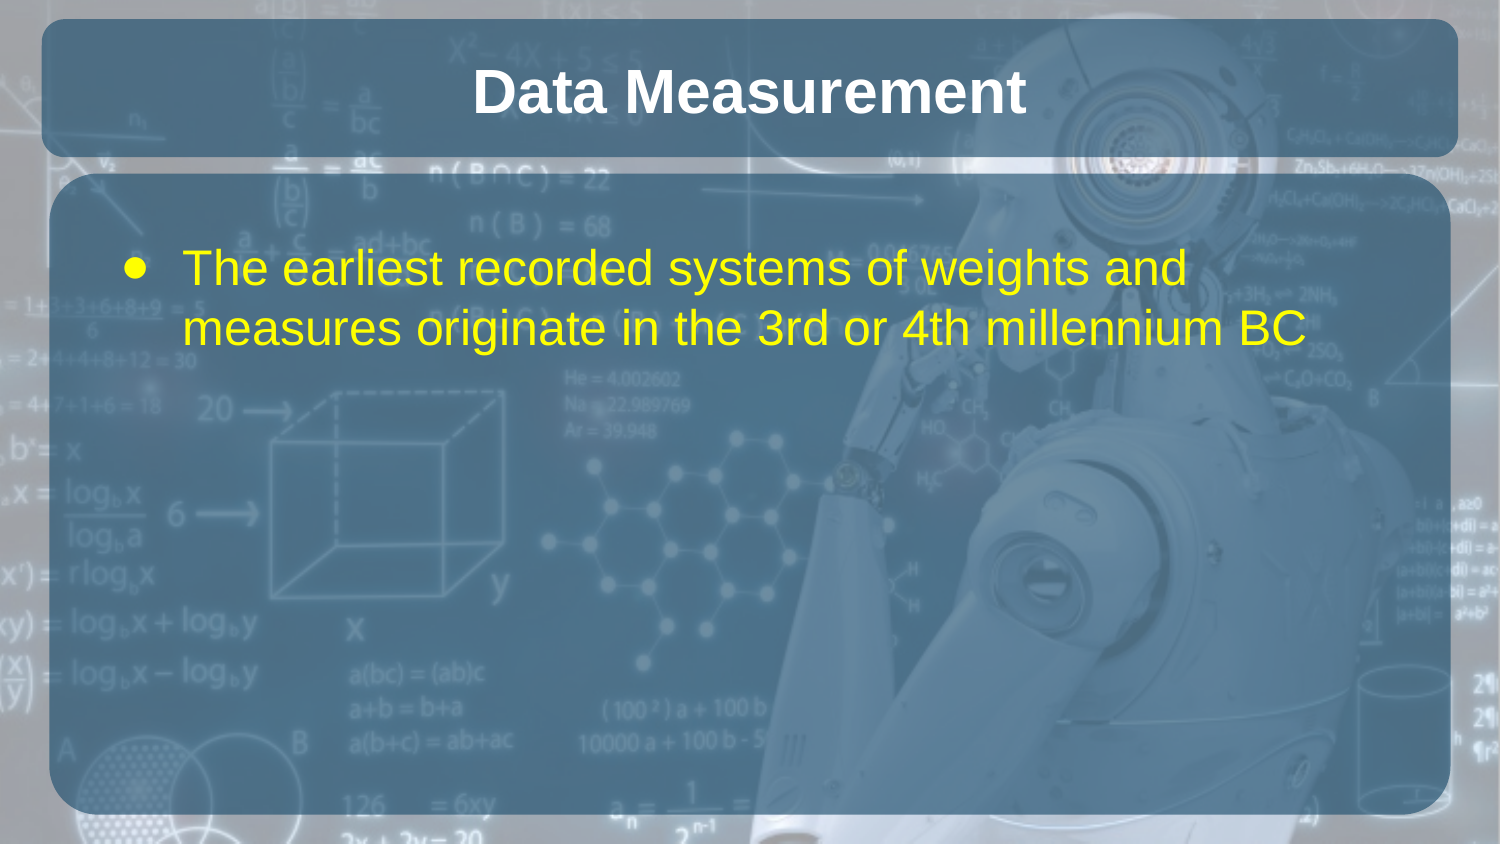

# Data Measurement
The earliest recorded systems of weights and measures originate in the 3rd or 4th millennium BC